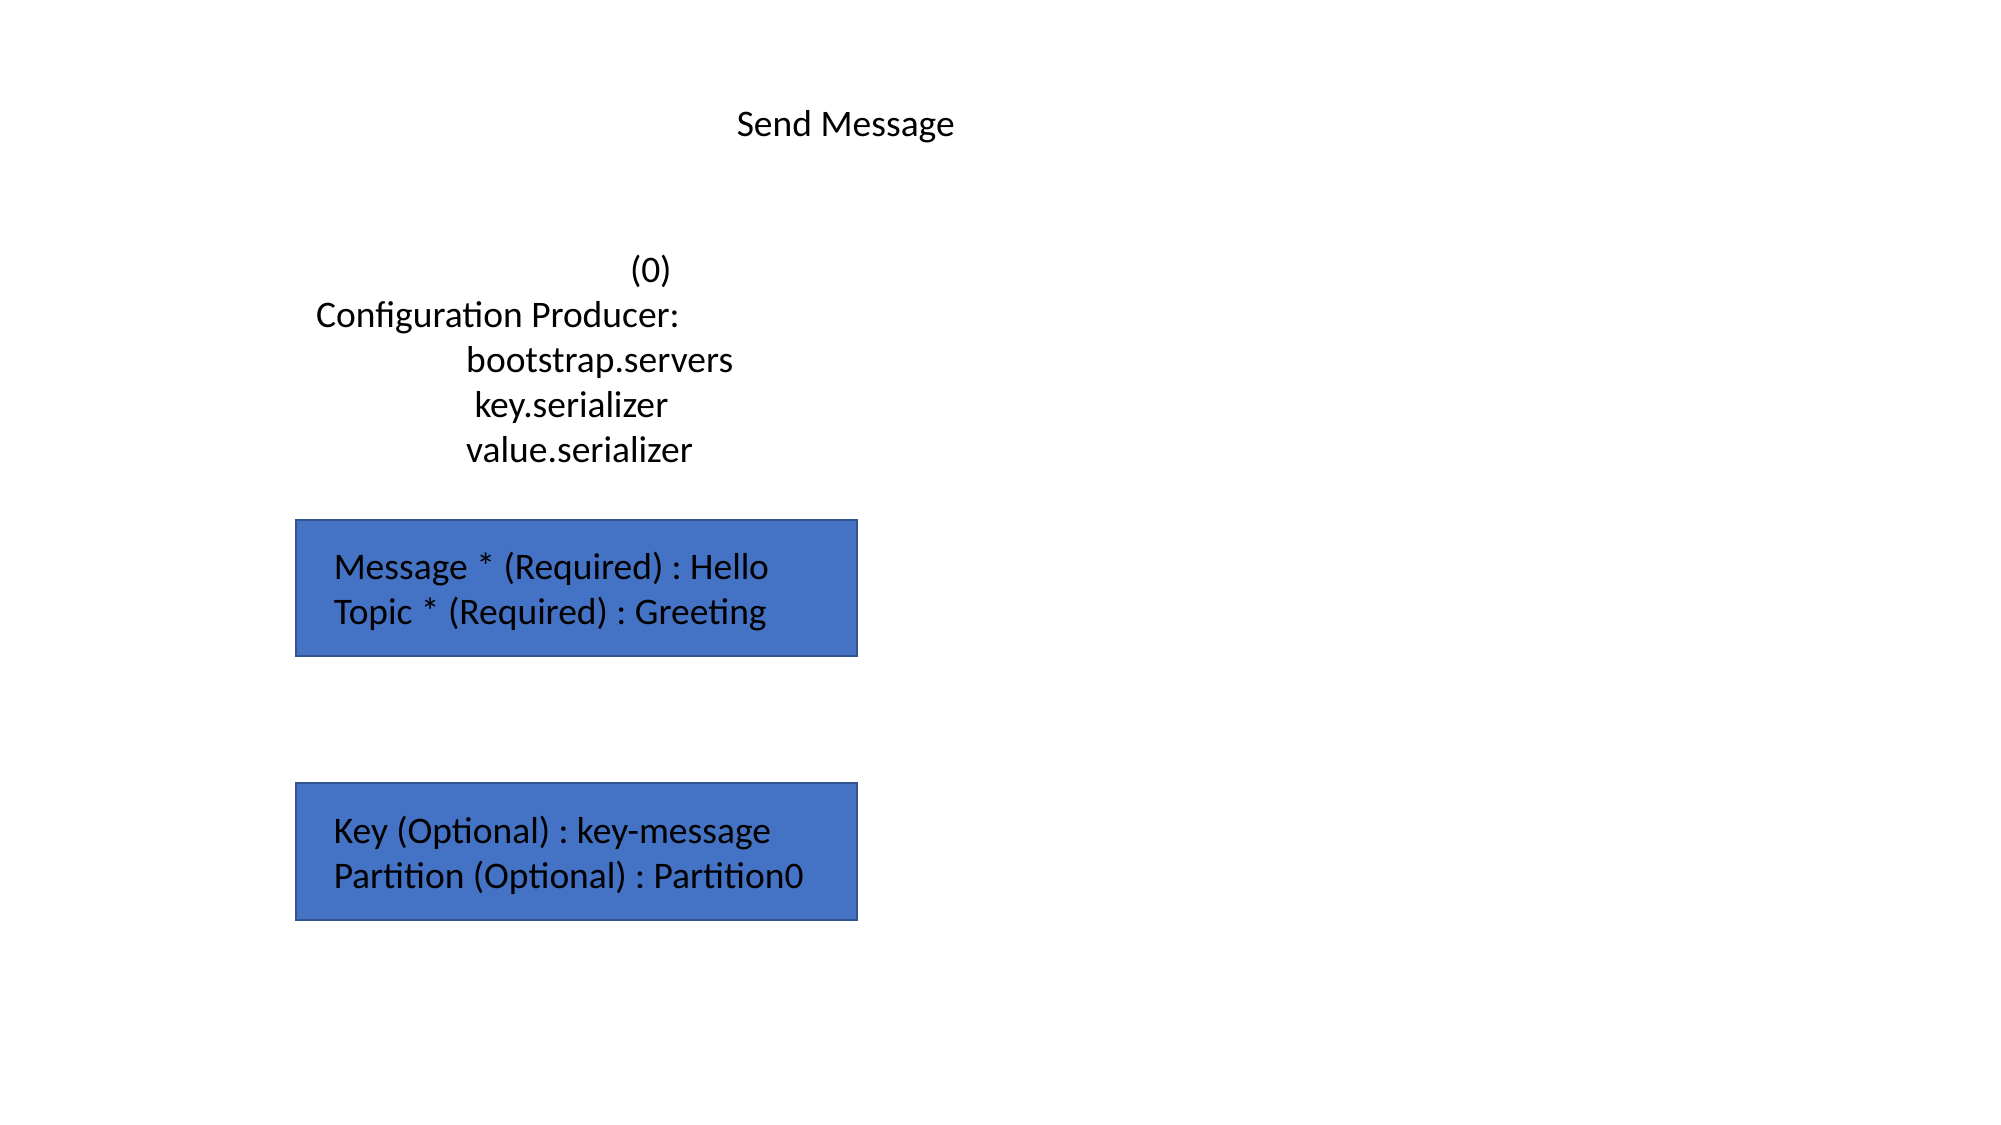

Send Message
(0)
Configuration Producer:
	bootstrap.servers
	 key.serializer
	value.serializer

Message * (Required) : Hello
Topic * (Required) : Greeting

Key (Optional) : key-message
Partition (Optional) : Partition0